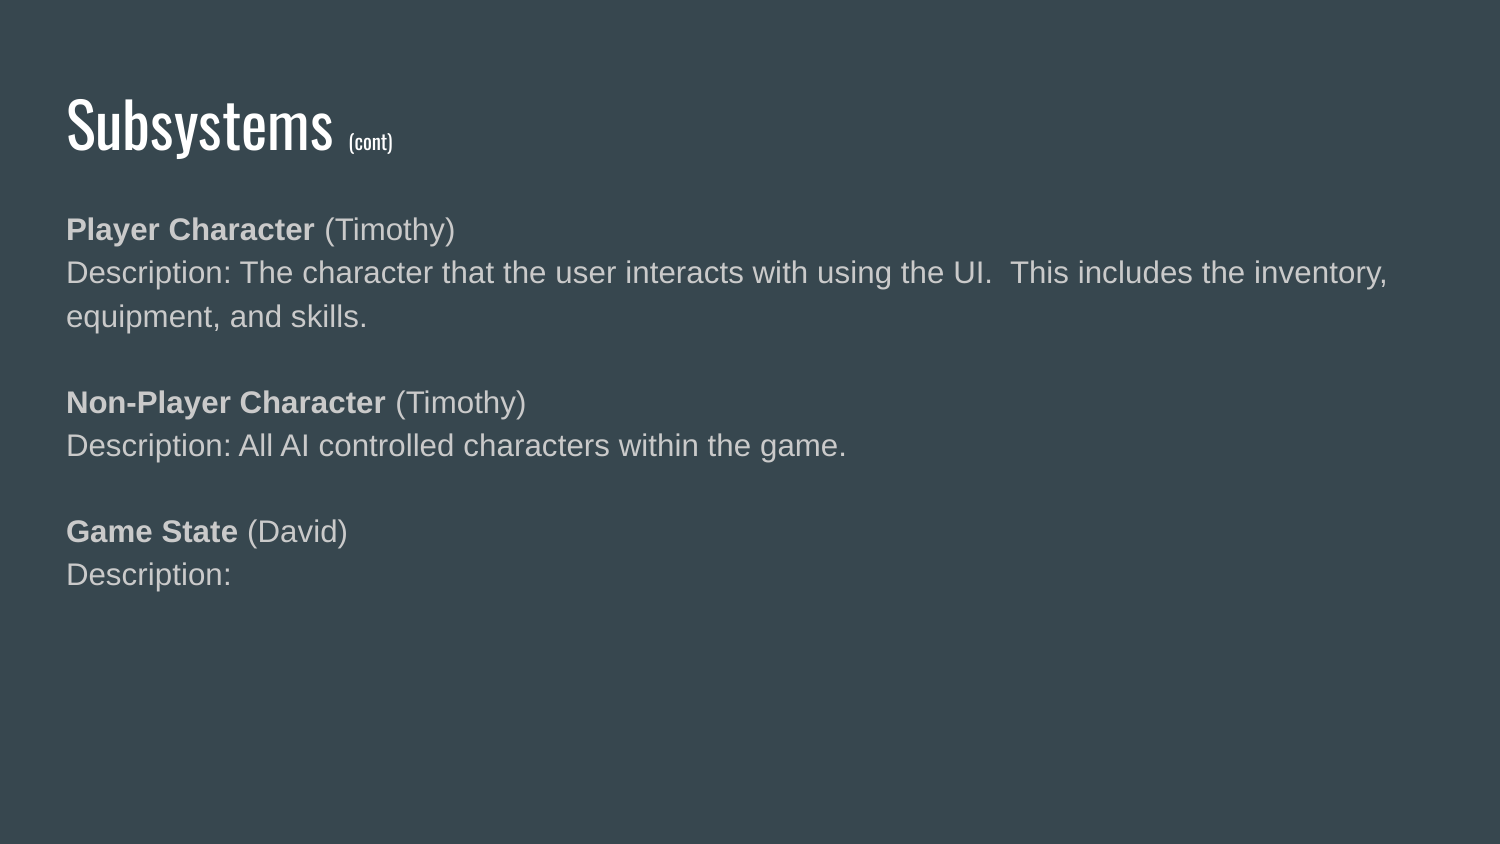

# Subsystems (cont)
Player Character (Timothy)
Description: The character that the user interacts with using the UI.  This includes the inventory, equipment, and skills.

Non-Player Character (Timothy)
Description: All AI controlled characters within the game.

Game State (David)
Description: